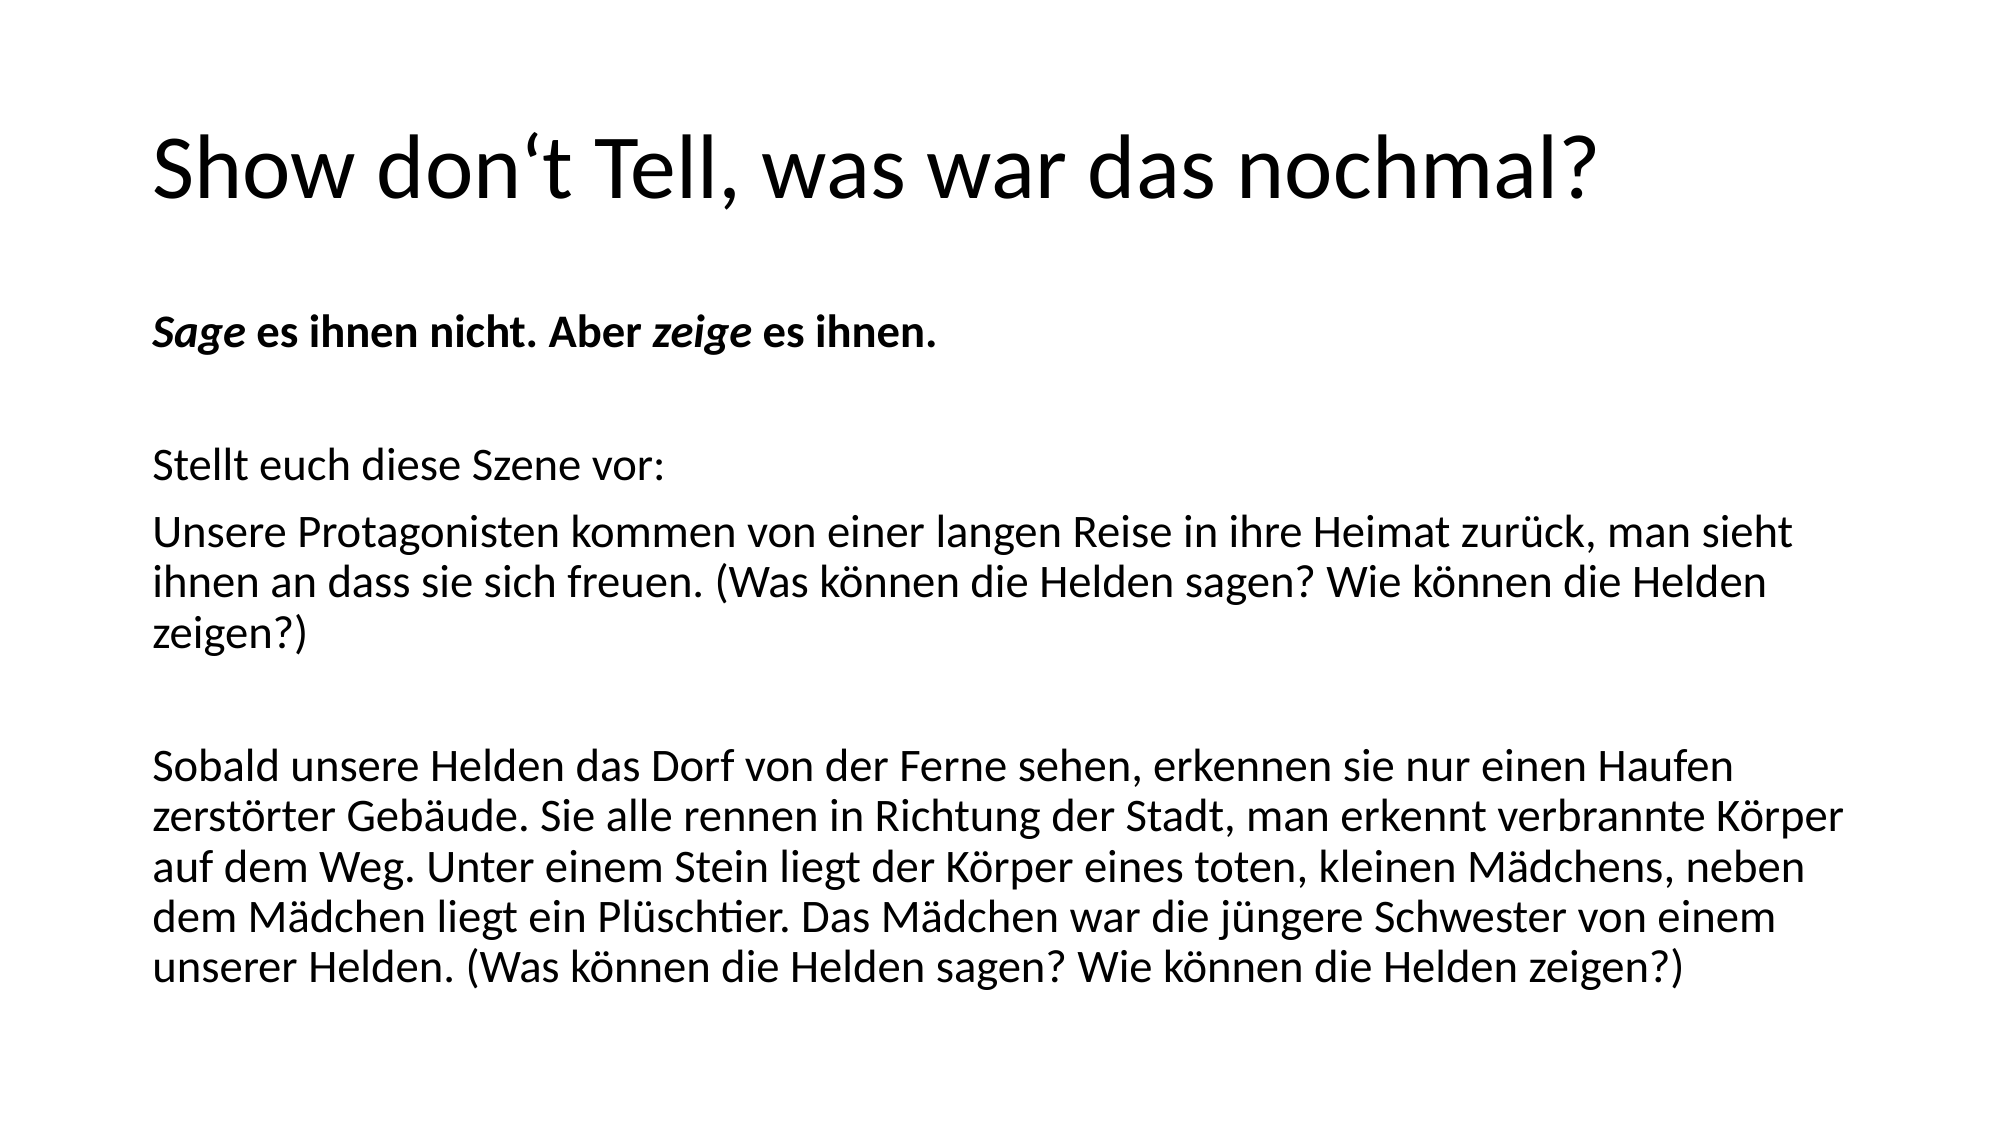

# Show don‘t Tell, was war das nochmal?
Sage es ihnen nicht. Aber zeige es ihnen.

Stellt euch diese Szene vor:
Unsere Protagonisten kommen von einer langen Reise in ihre Heimat zurück, man sieht ihnen an dass sie sich freuen. (Was können die Helden sagen? Wie können die Helden zeigen?)

Sobald unsere Helden das Dorf von der Ferne sehen, erkennen sie nur einen Haufen zerstörter Gebäude. Sie alle rennen in Richtung der Stadt, man erkennt verbrannte Körper auf dem Weg. Unter einem Stein liegt der Körper eines toten, kleinen Mädchens, neben dem Mädchen liegt ein Plüschtier. Das Mädchen war die jüngere Schwester von einem unserer Helden. (Was können die Helden sagen? Wie können die Helden zeigen?)